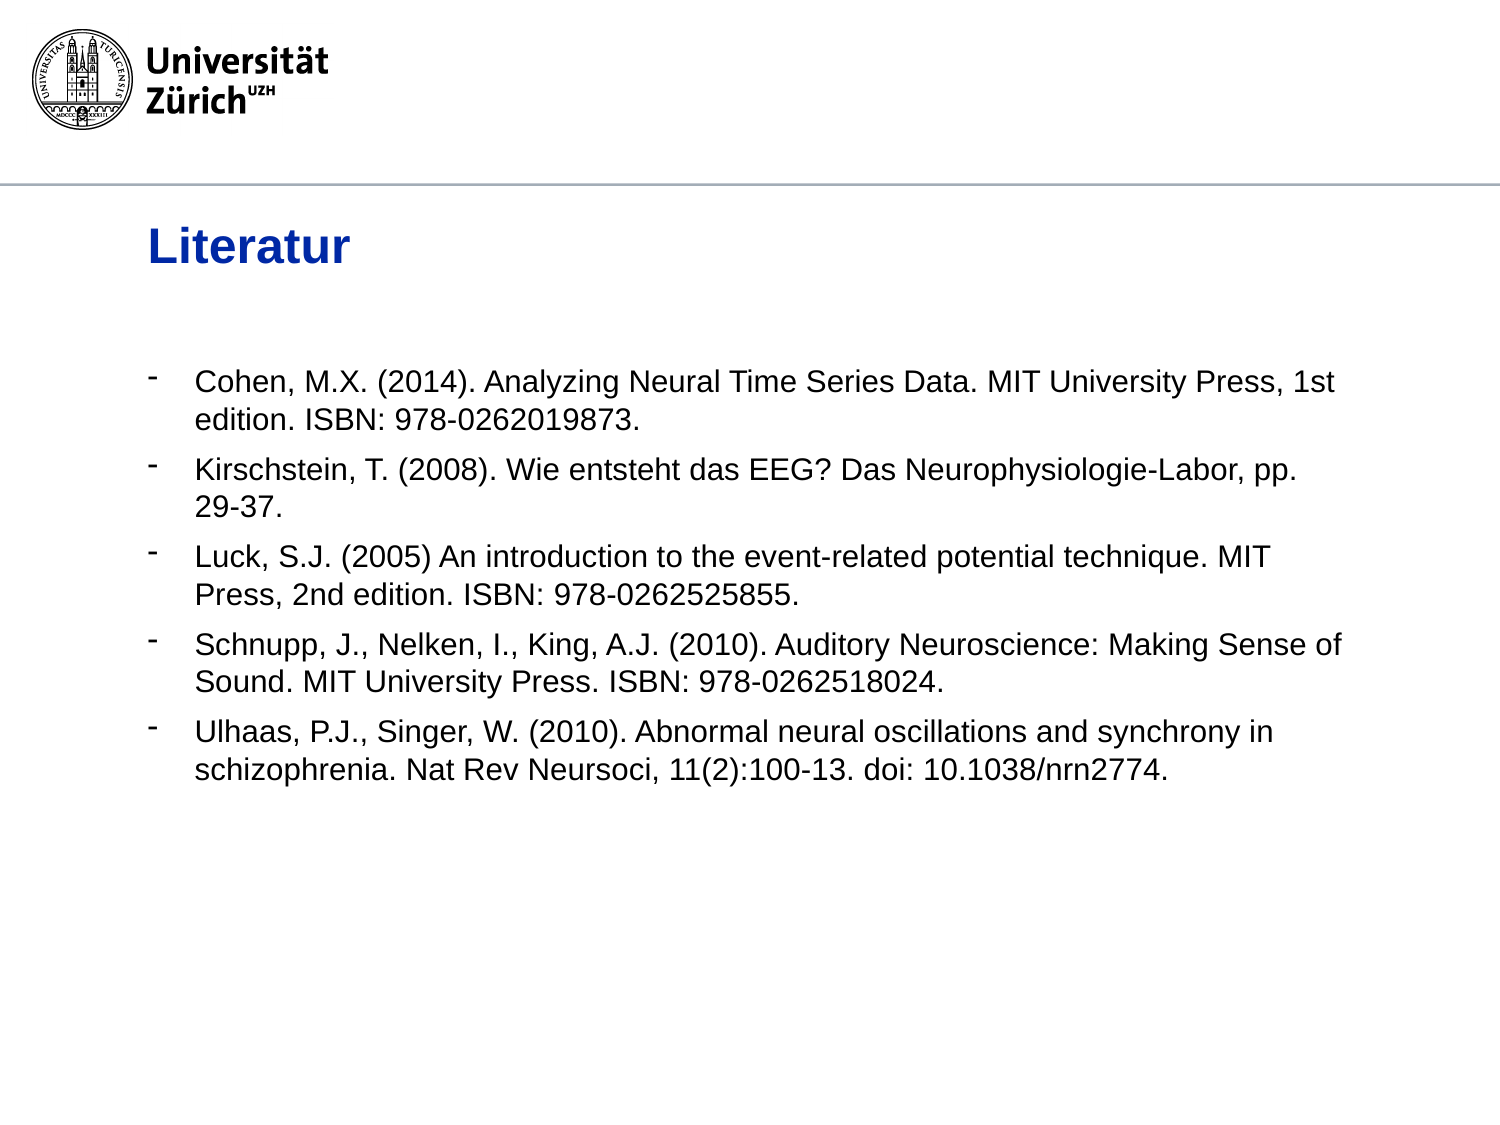

# Literatur
Cohen, M.X. (2014). Analyzing Neural Time Series Data. MIT University Press, 1st edition. ISBN: 978-0262019873.
Kirschstein, T. (2008). Wie entsteht das EEG? Das Neurophysiologie-Labor, pp. 29-37.
Luck, S.J. (2005) An introduction to the event-related potential technique. MIT Press, 2nd edition. ISBN: 978-0262525855.
Schnupp, J., Nelken, I., King, A.J. (2010). Auditory Neuroscience: Making Sense of Sound. MIT University Press. ISBN: 978-0262518024.
Ulhaas, P.J., Singer, W. (2010). Abnormal neural oscillations and synchrony in schizophrenia. Nat Rev Neursoci, 11(2):100-13. doi: 10.1038/nrn2774.